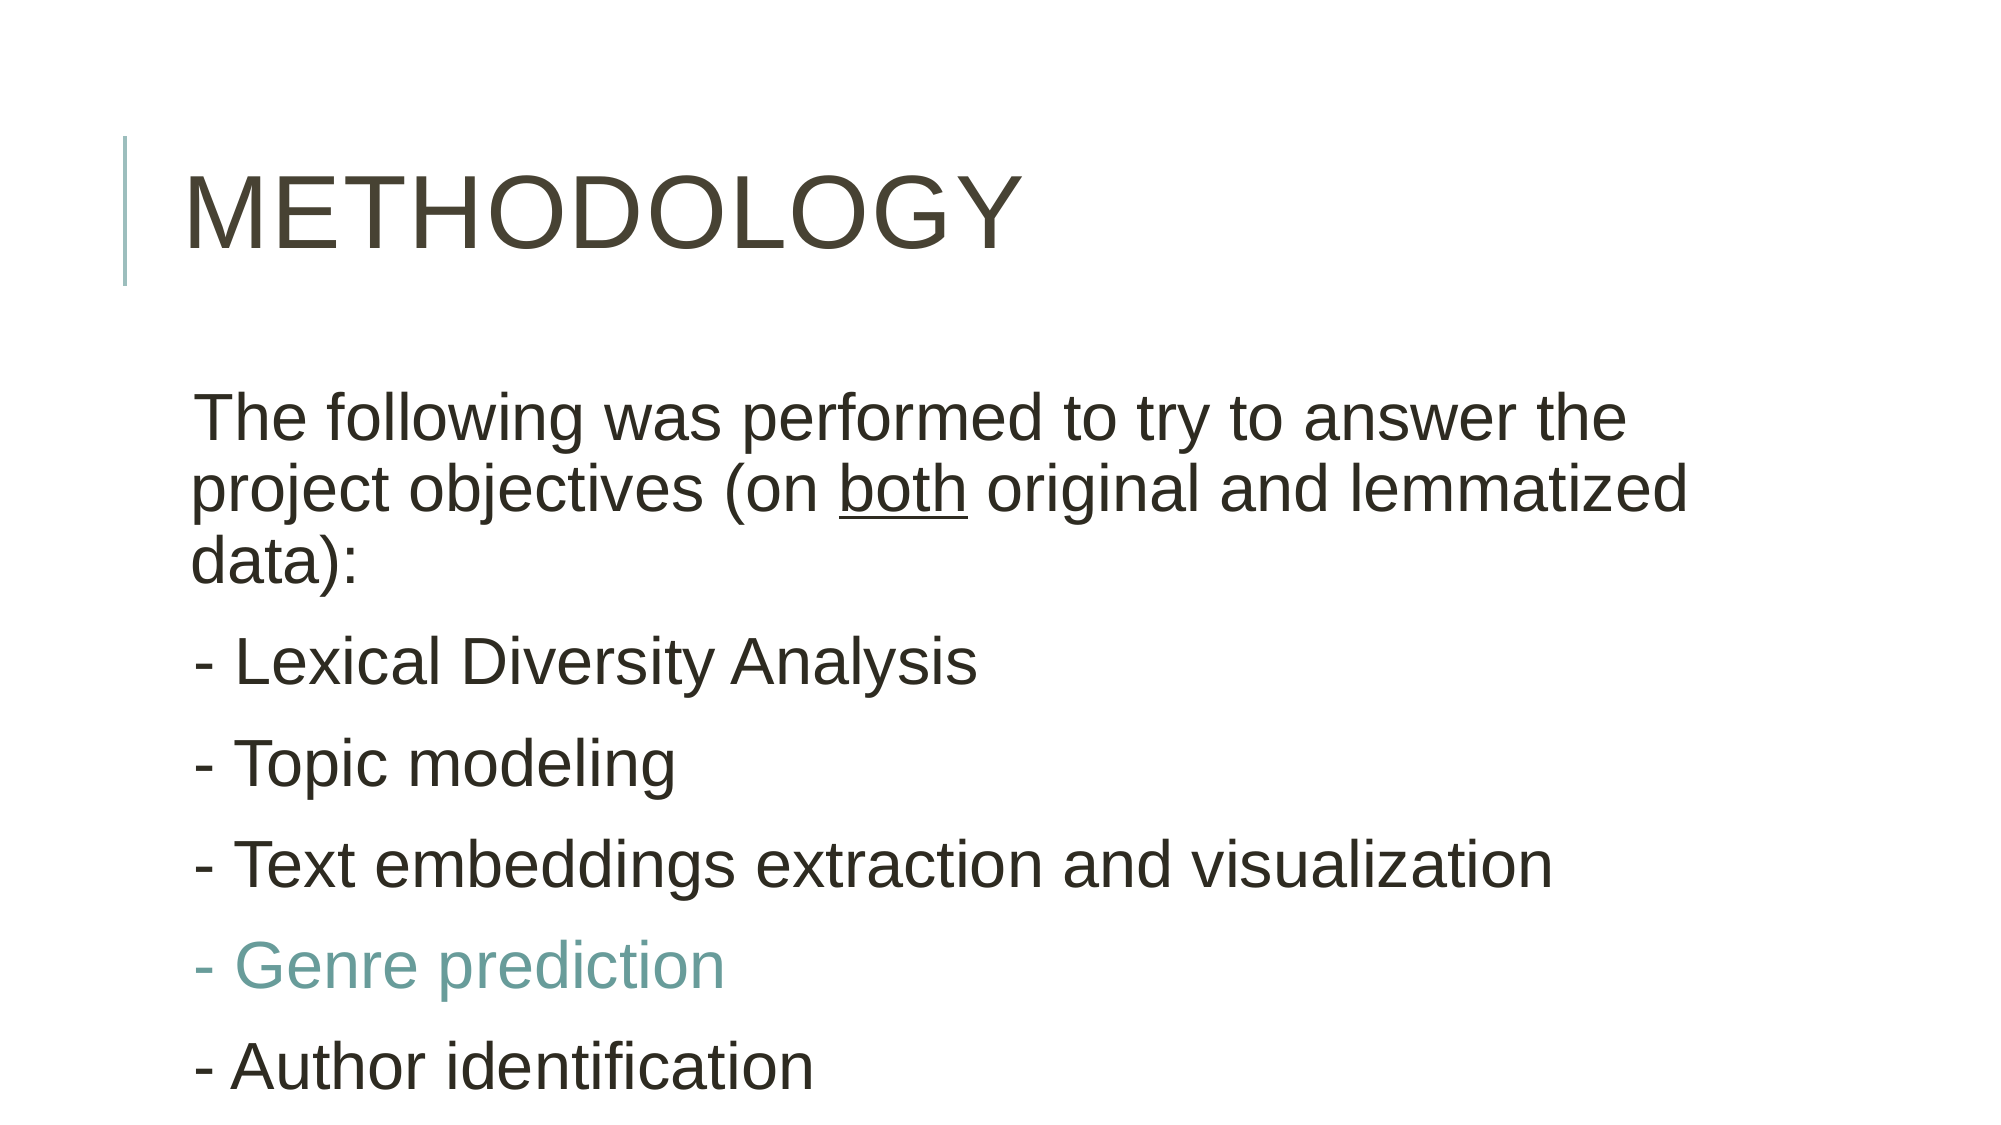

# methodology
The following was performed to try to answer the project objectives (on both original and lemmatized data):
- Lexical Diversity Analysis
- Topic modeling
- Text embeddings extraction and visualization
- Genre prediction
- Author identification